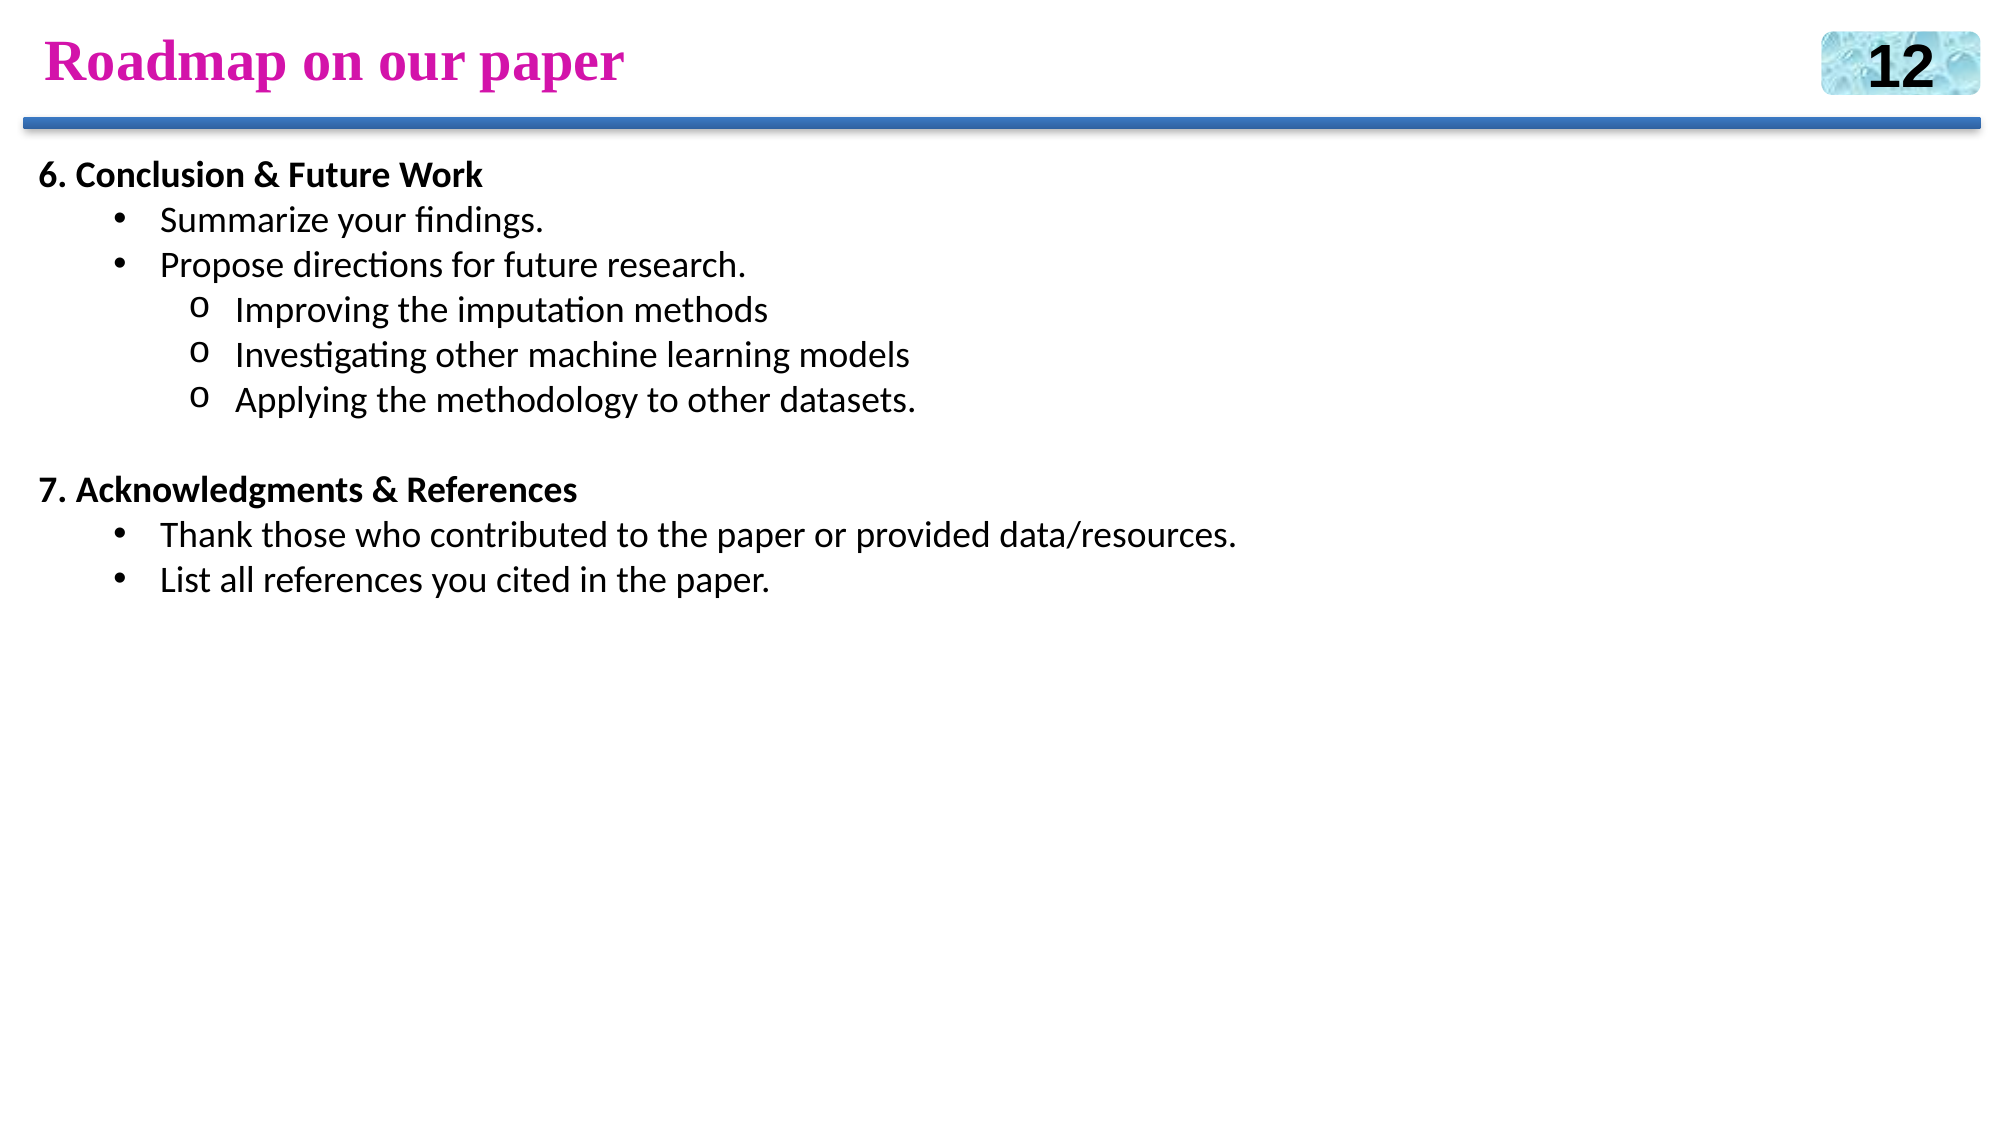

# Roadmap on our paper
12

6. Conclusion & Future Work
Summarize your findings.
Propose directions for future research.
Improving the imputation methods
Investigating other machine learning models
Applying the methodology to other datasets.

7. Acknowledgments & References
Thank those who contributed to the paper or provided data/resources.
List all references you cited in the paper.